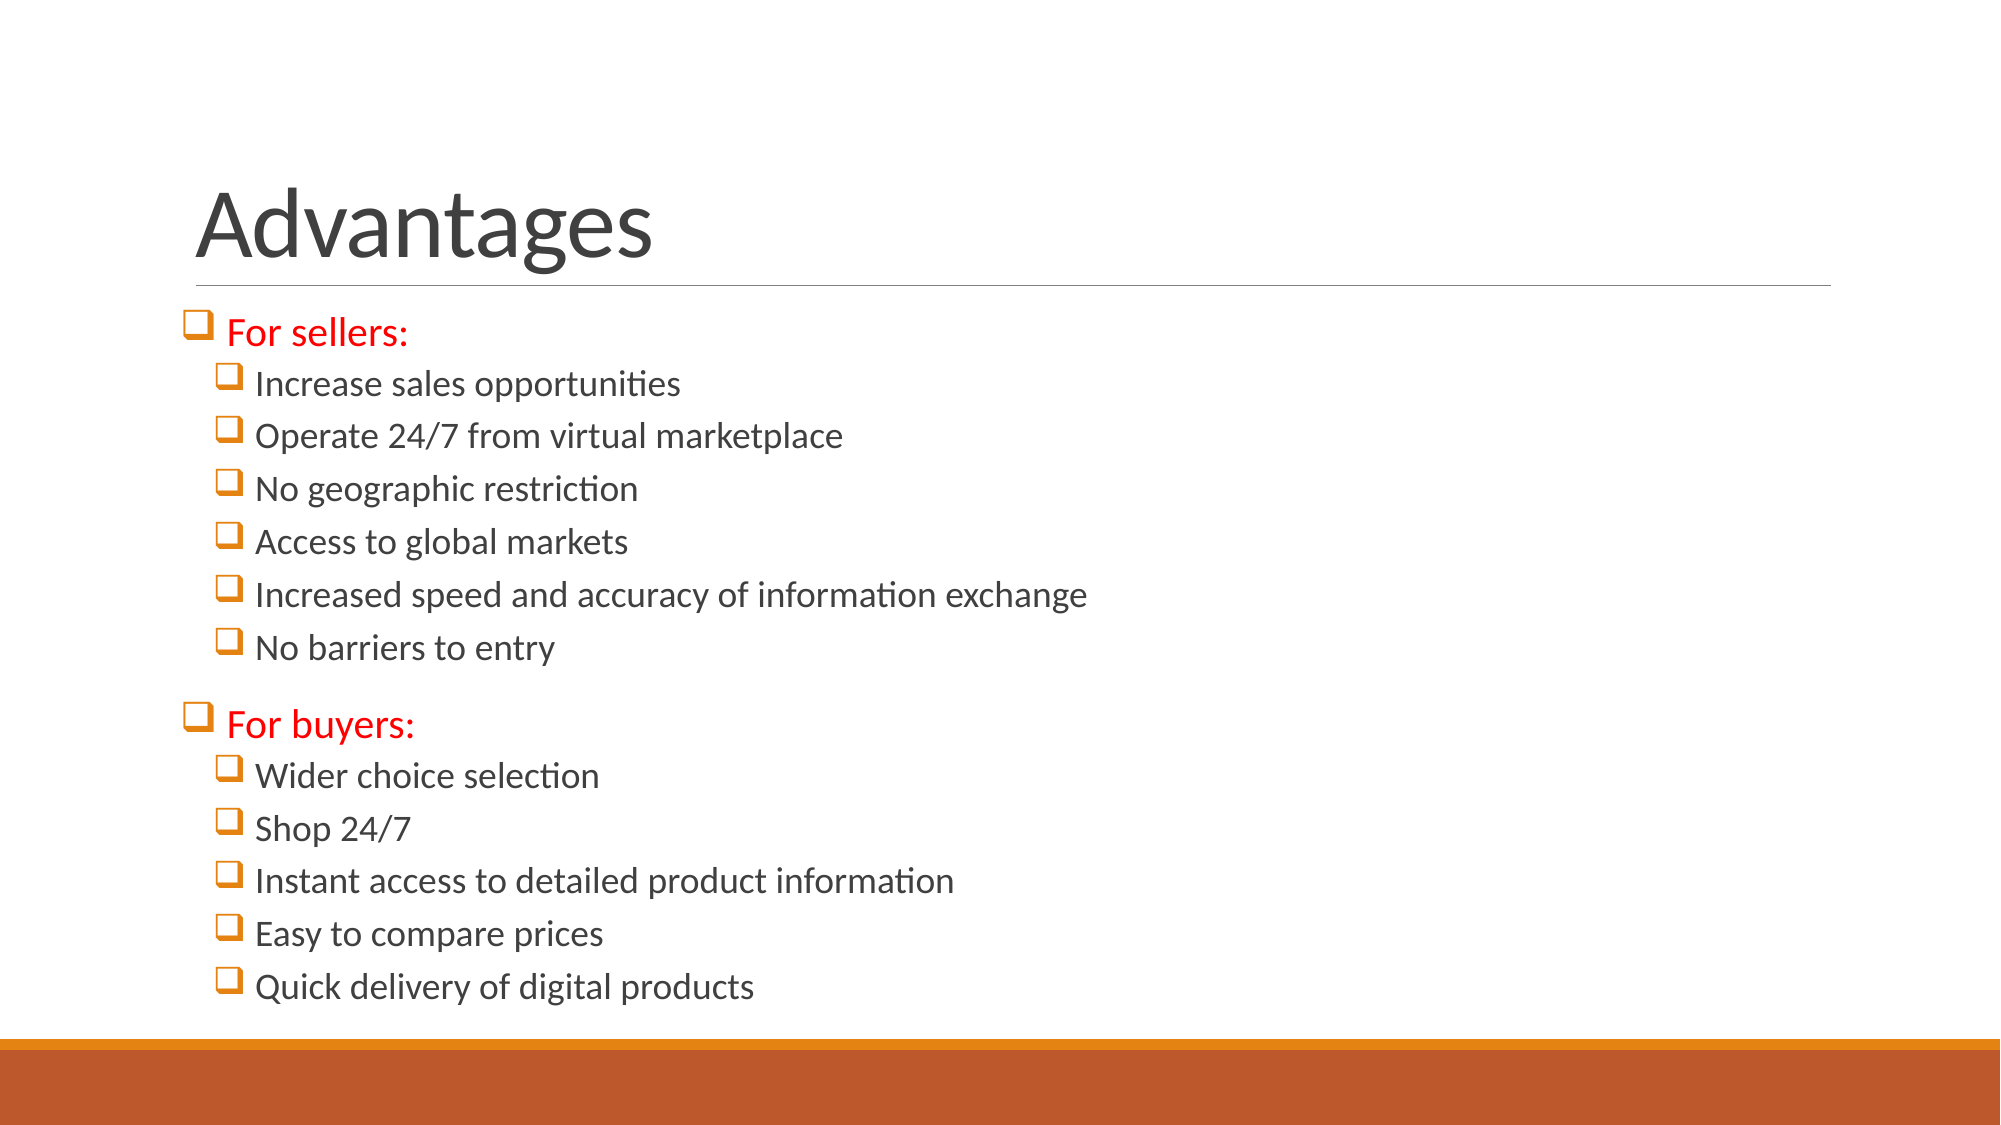

# Advantages
 For sellers:
 Increase sales opportunities
 Operate 24/7 from virtual marketplace
 No geographic restriction
 Access to global markets
 Increased speed and accuracy of information exchange
 No barriers to entry
 For buyers:
 Wider choice selection
 Shop 24/7
 Instant access to detailed product information
 Easy to compare prices
 Quick delivery of digital products